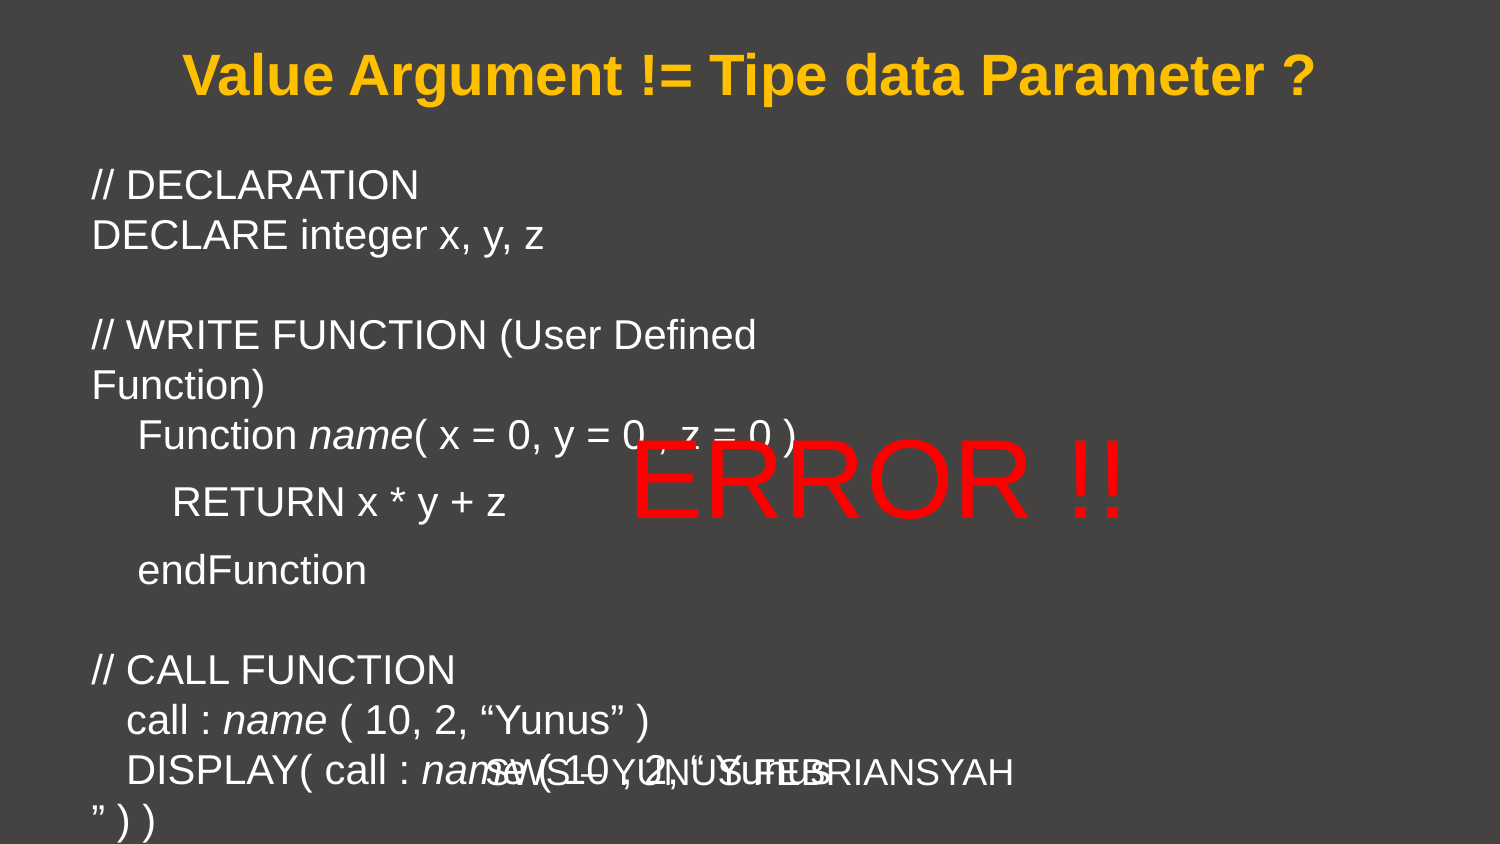

Value Argument != Tipe data Parameter ?
// DECLARATION
DECLARE integer x, y, z

// WRITE FUNCTION (User Defined Function)
    Function name( x = 0, y = 0 , z = 0 )

       RETURN x * y + z

    endFunction

// CALL FUNCTION
   call : name ( 10, 2, “Yunus” )
   DISPLAY( call : name ( 10 , 2, “ Yunus ” ) )
ERROR !!